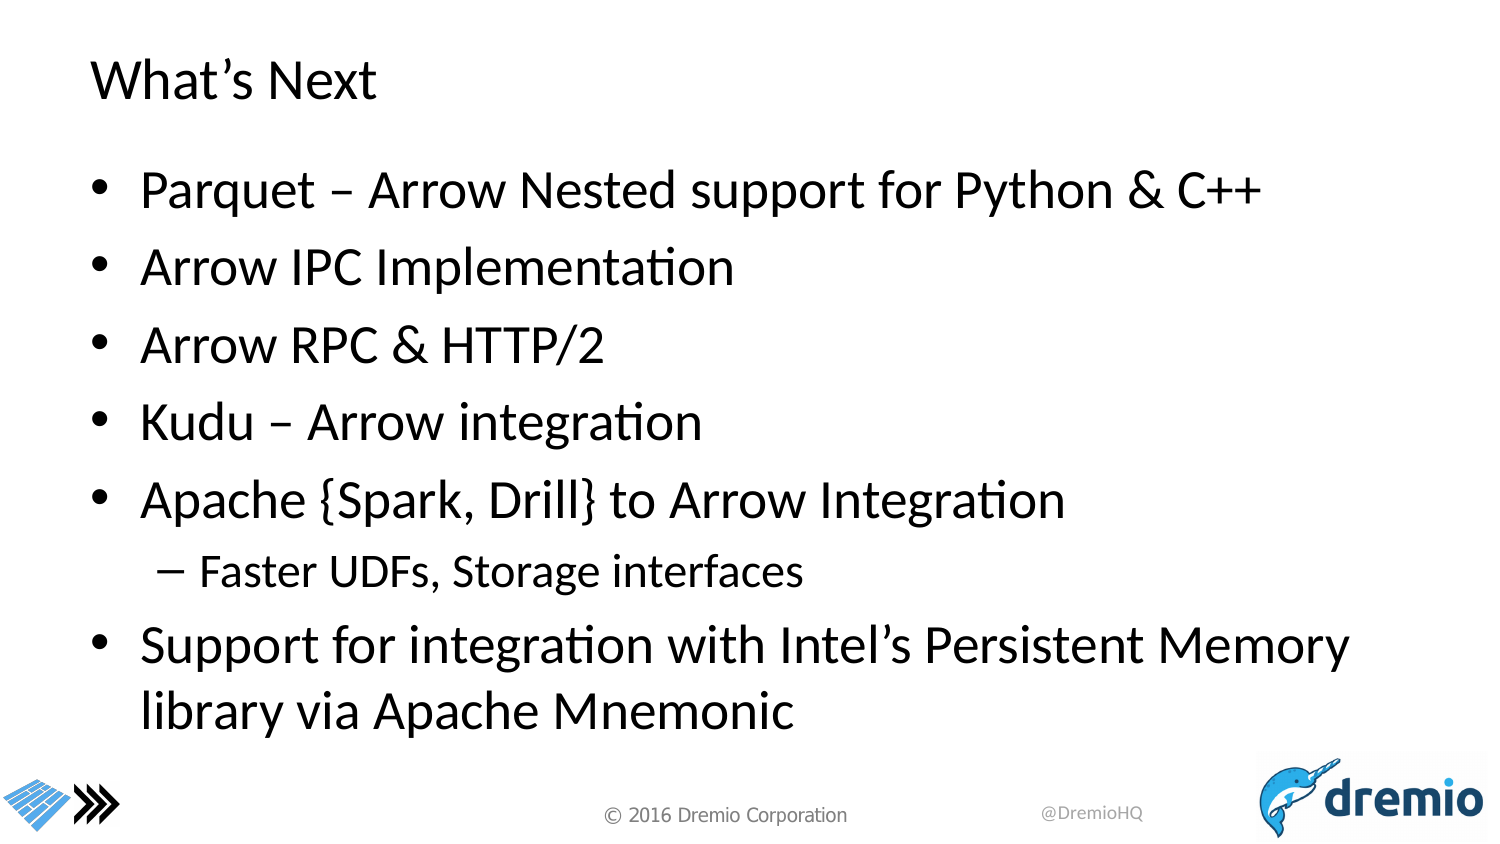

# What’s Next
Parquet – Arrow Nested support for Python & C++
Arrow IPC Implementation
Arrow RPC & HTTP/2
Kudu – Arrow integration
Apache {Spark, Drill} to Arrow Integration
Faster UDFs, Storage interfaces
Support for integration with Intel’s Persistent Memory library via Apache Mnemonic